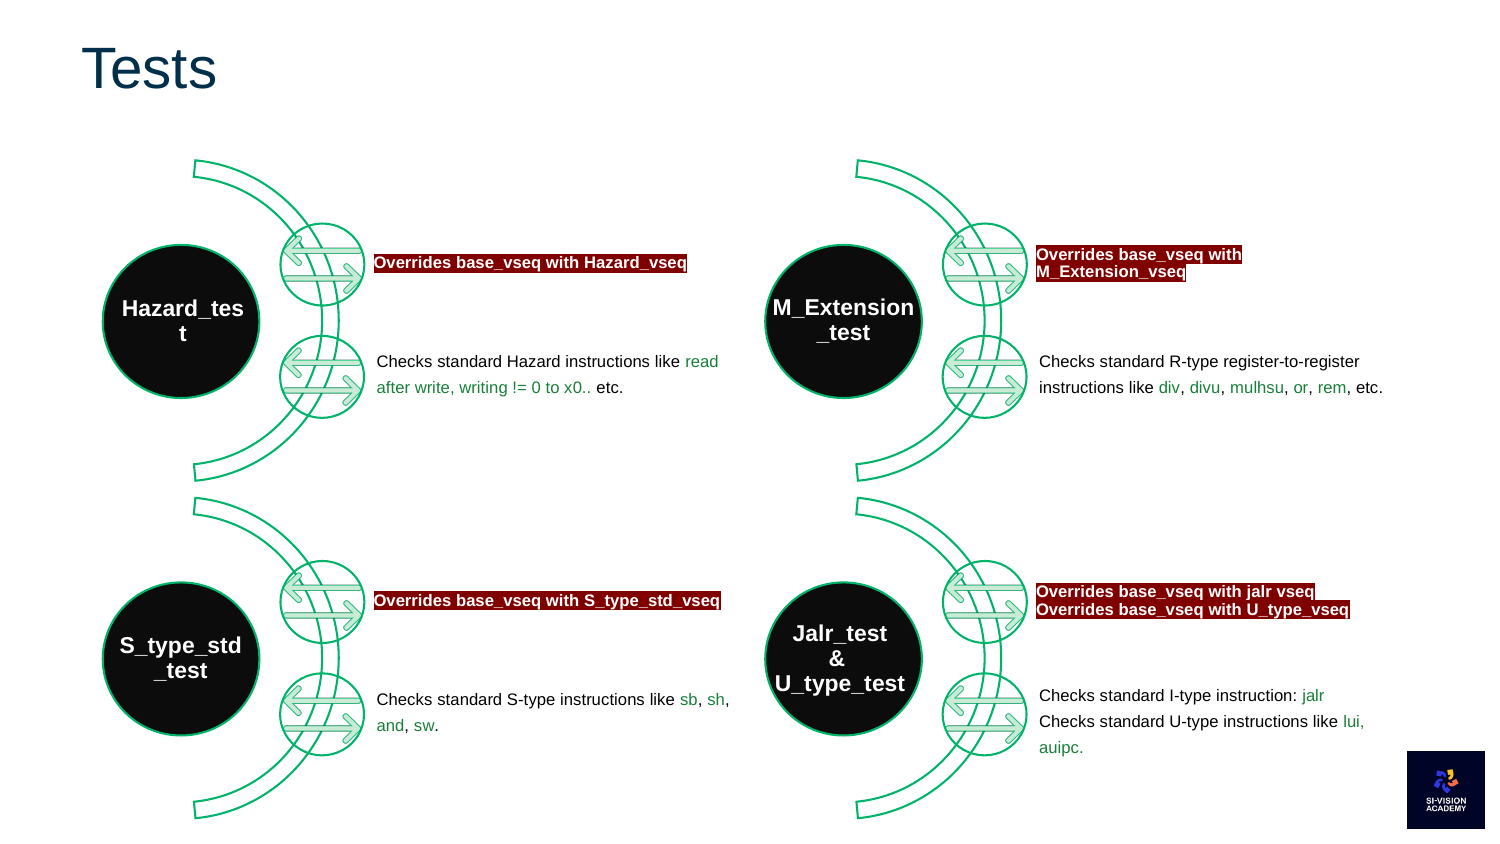

# Tests

Overrides base_vseq with Hazard_vseq

Hazard_test

Checks standard Hazard instructions like read after write, writing != 0 to x0.. etc.

Overrides base_vseq with M_Extension_vseq

M_Extension_test

Checks standard R-type register-to-register instructions like div, divu, mulhsu, or, rem, etc.

Overrides base_vseq with S_type_std_vseq

S_type_std_test

Checks standard S-type instructions like sb, sh, and, sw.

Overrides base_vseq with jalr vseq
Overrides base_vseq with U_type_vseq

Jalr_test
&
U_type_test

Checks standard I-type instruction: jalr
Checks standard U-type instructions like lui, auipc.